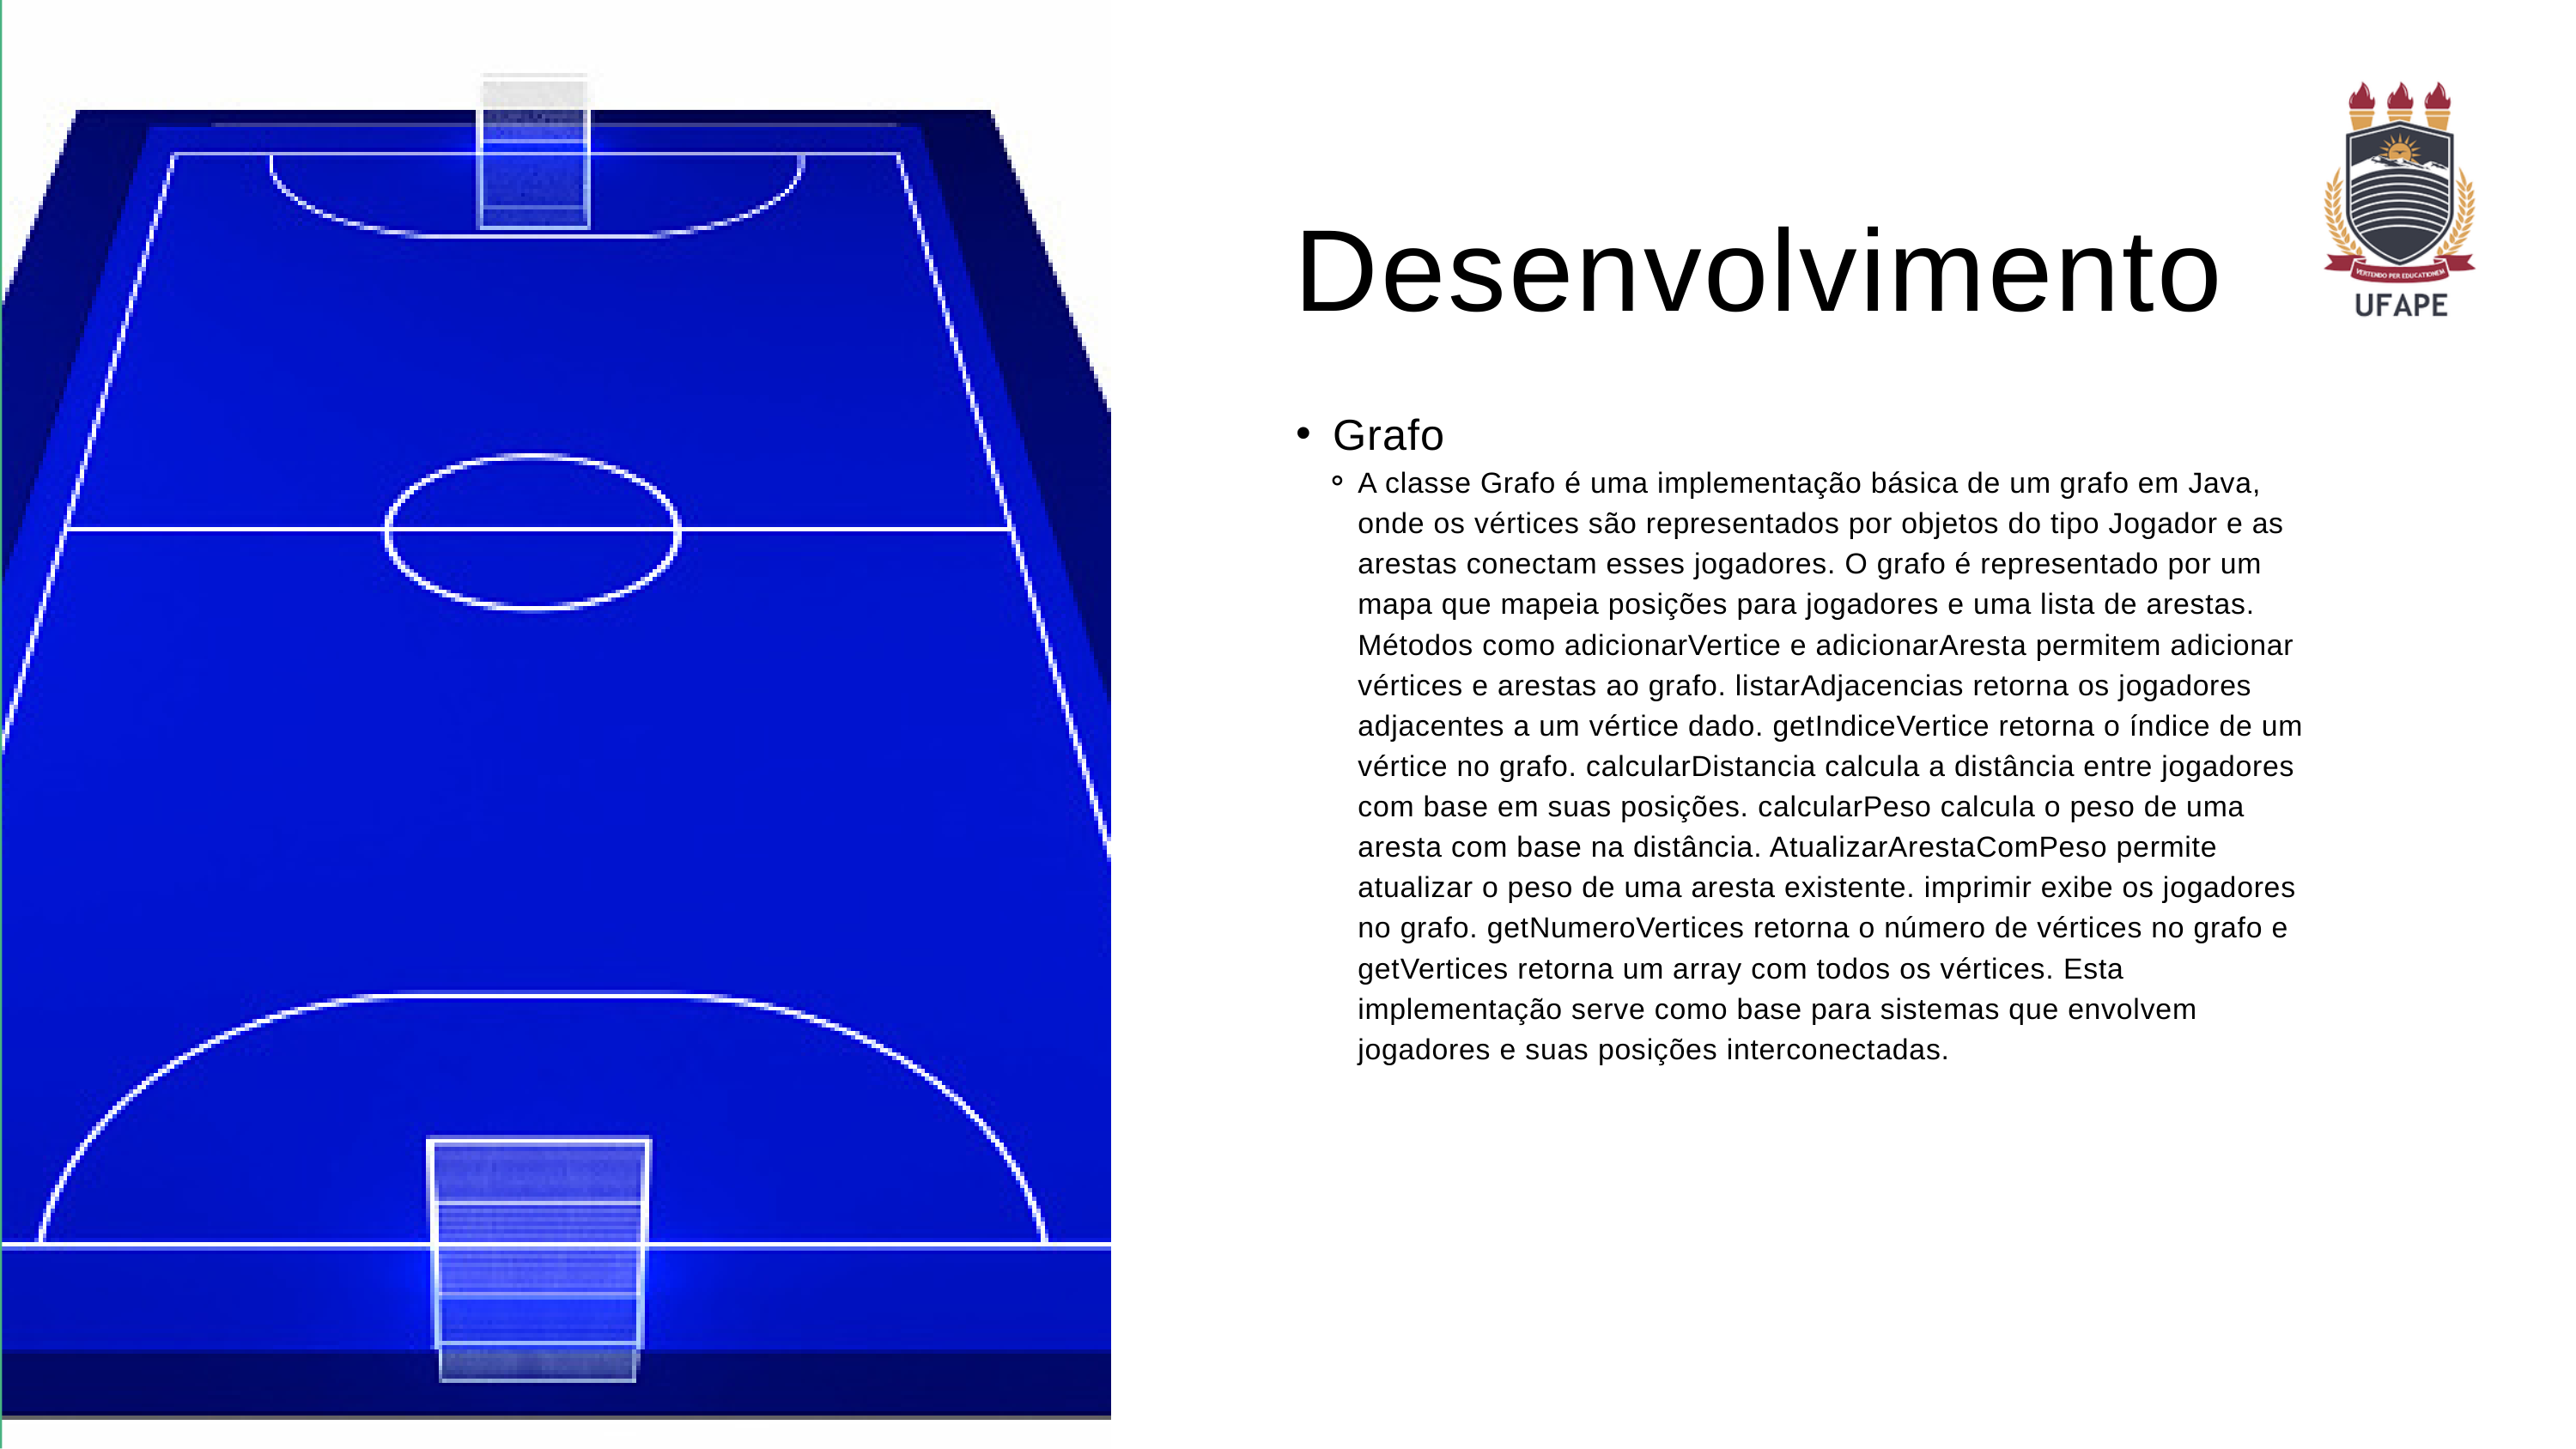

Desenvolvimento
Grafo
A classe Grafo é uma implementação básica de um grafo em Java, onde os vértices são representados por objetos do tipo Jogador e as arestas conectam esses jogadores. O grafo é representado por um mapa que mapeia posições para jogadores e uma lista de arestas. Métodos como adicionarVertice e adicionarAresta permitem adicionar vértices e arestas ao grafo. listarAdjacencias retorna os jogadores adjacentes a um vértice dado. getIndiceVertice retorna o índice de um vértice no grafo. calcularDistancia calcula a distância entre jogadores com base em suas posições. calcularPeso calcula o peso de uma aresta com base na distância. AtualizarArestaComPeso permite atualizar o peso de uma aresta existente. imprimir exibe os jogadores no grafo. getNumeroVertices retorna o número de vértices no grafo e getVertices retorna um array com todos os vértices. Esta implementação serve como base para sistemas que envolvem jogadores e suas posições interconectadas.